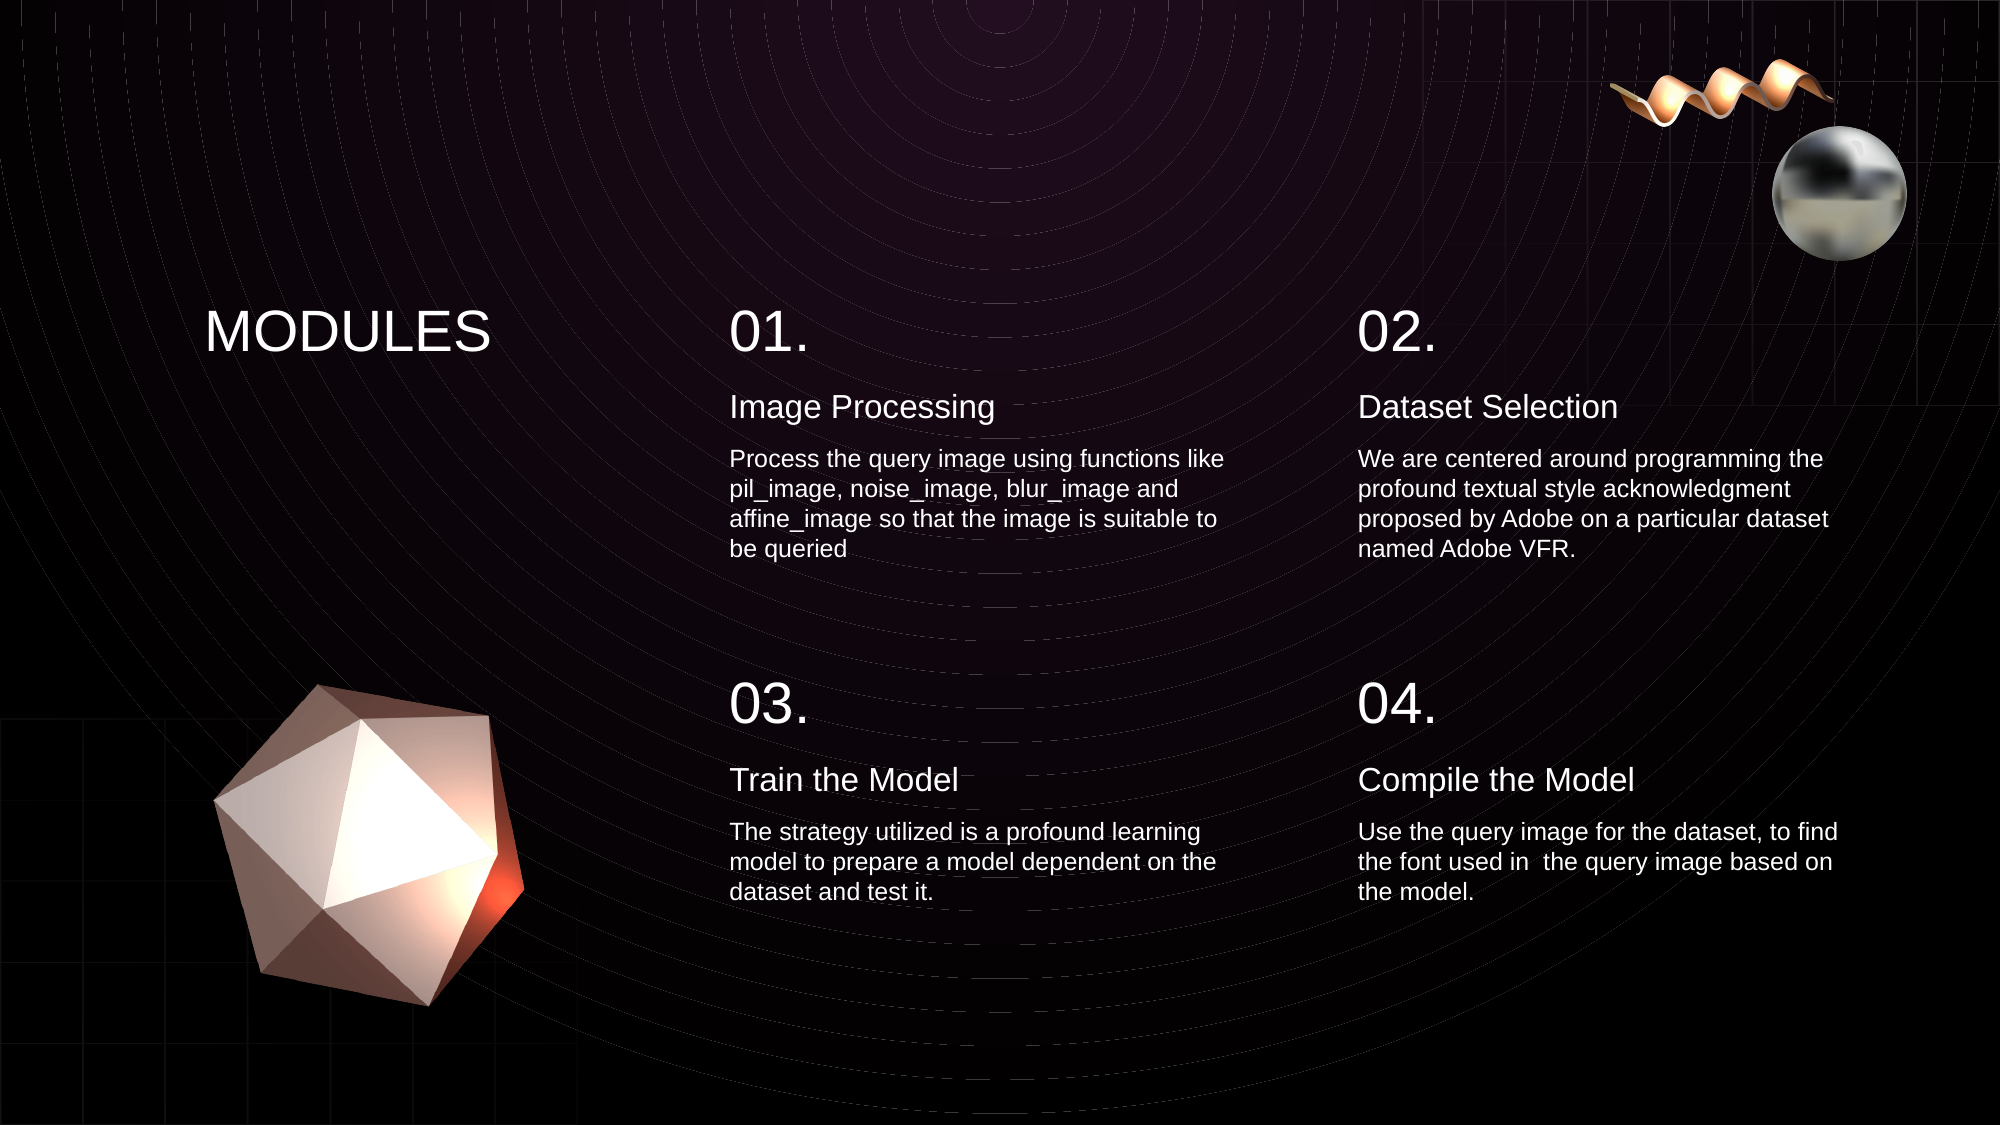

MODULES
01.
02.
Image Processing
Dataset Selection
Process the query image using functions like pil_image, noise_image, blur_image and affine_image so that the image is suitable to be queried
We are centered around programming the profound textual style acknowledgment proposed by Adobe on a particular dataset named Adobe VFR.
03.
04.
Train the Model
Compile the Model
The strategy utilized is a profound learning model to prepare a model dependent on the dataset and test it.
Use the query image for the dataset, to find the font used in  the query image based on the model.